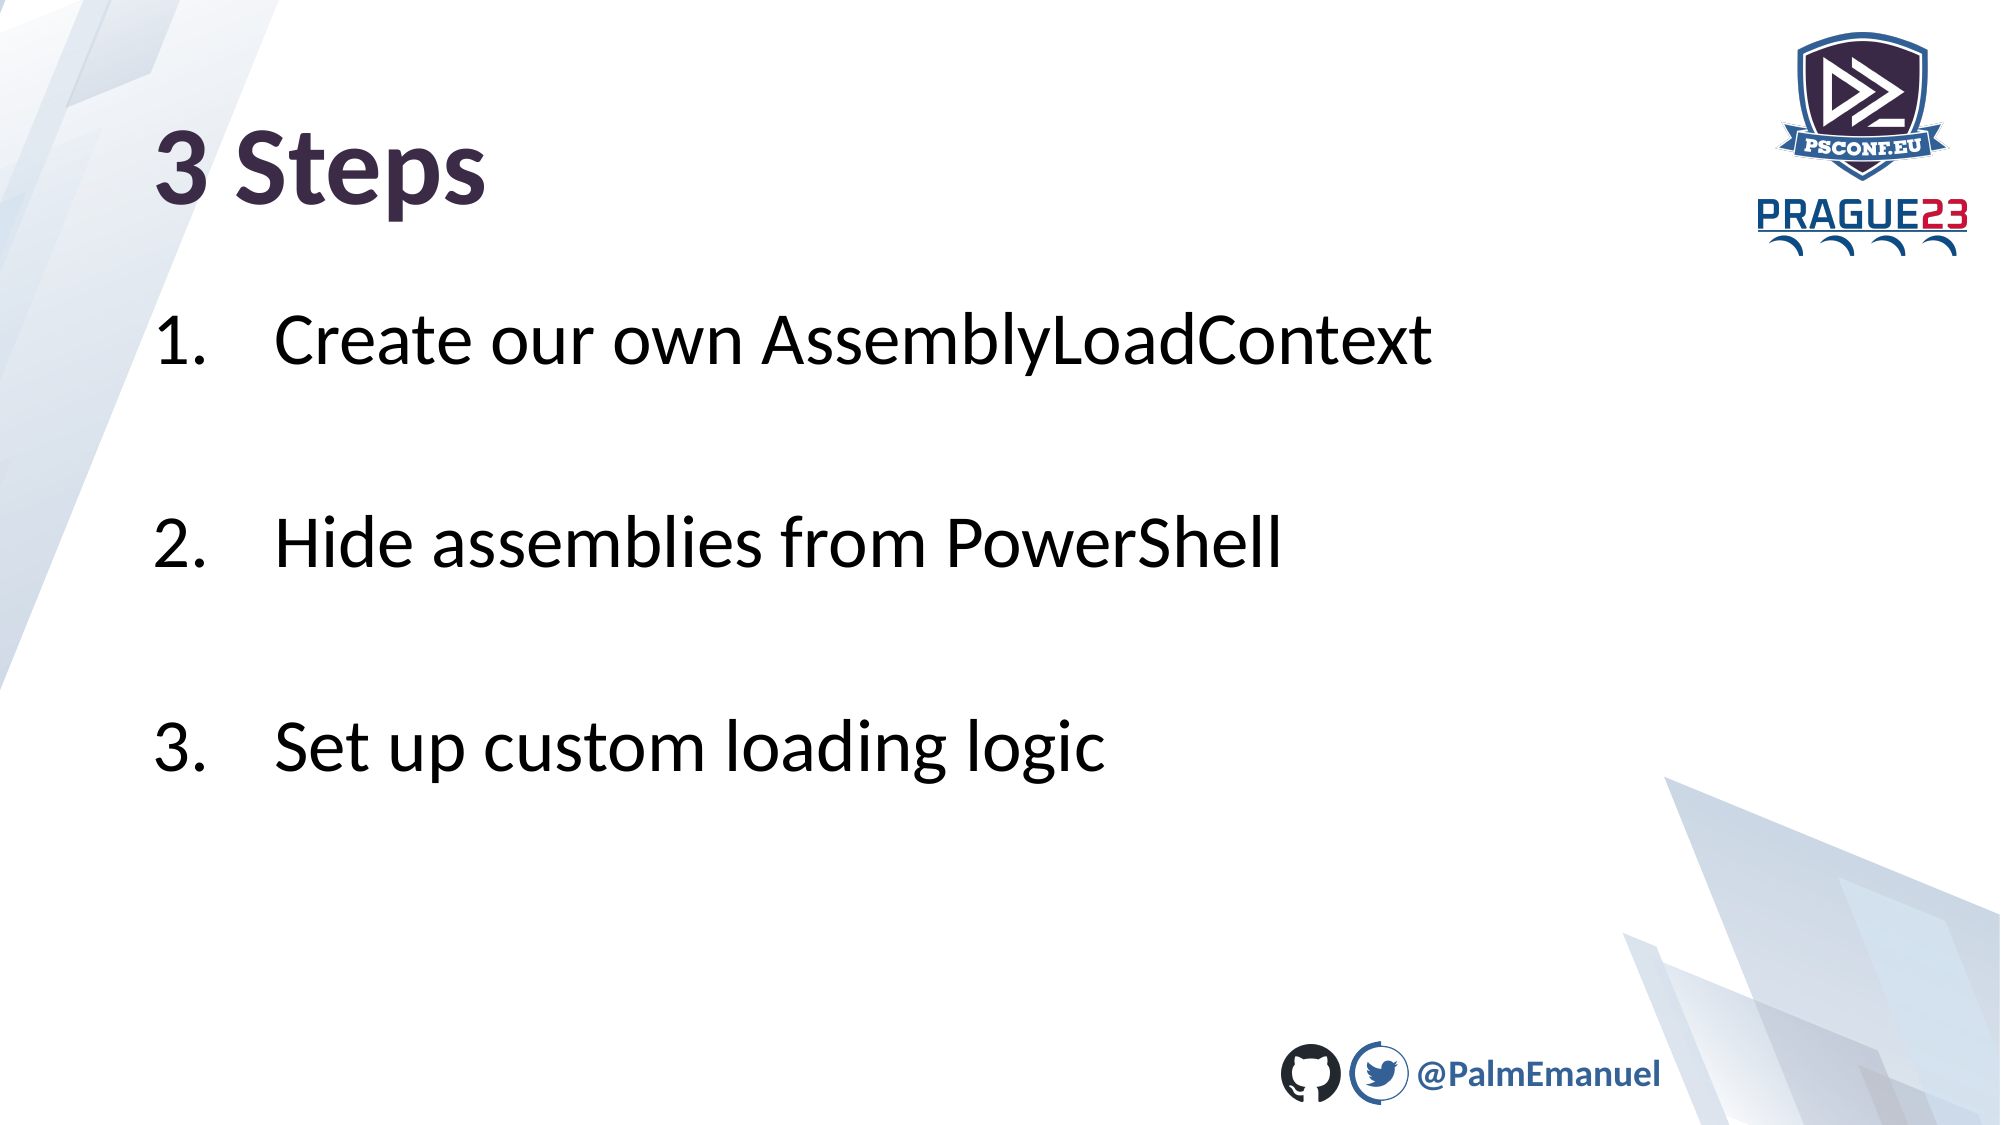

# 3 Steps
Create our own AssemblyLoadContext

Hide assemblies from PowerShell

Set up custom loading logic